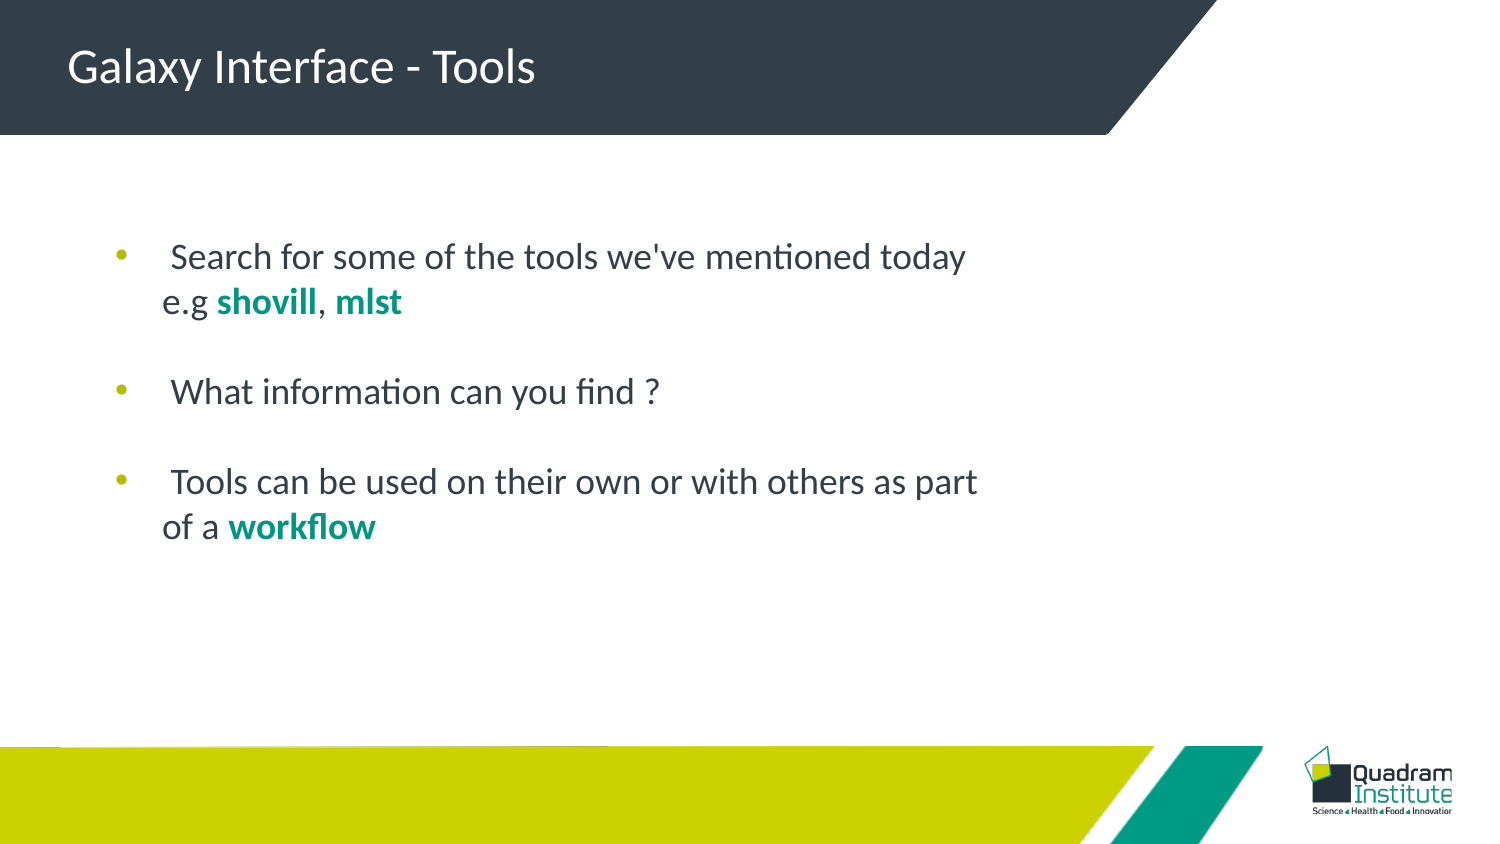

Galaxy Interface - Tools
 Search for some of the tools we've mentioned today e.g shovill, mlst

 What information can you find ?

 Tools can be used on their own or with others as part of a workflow